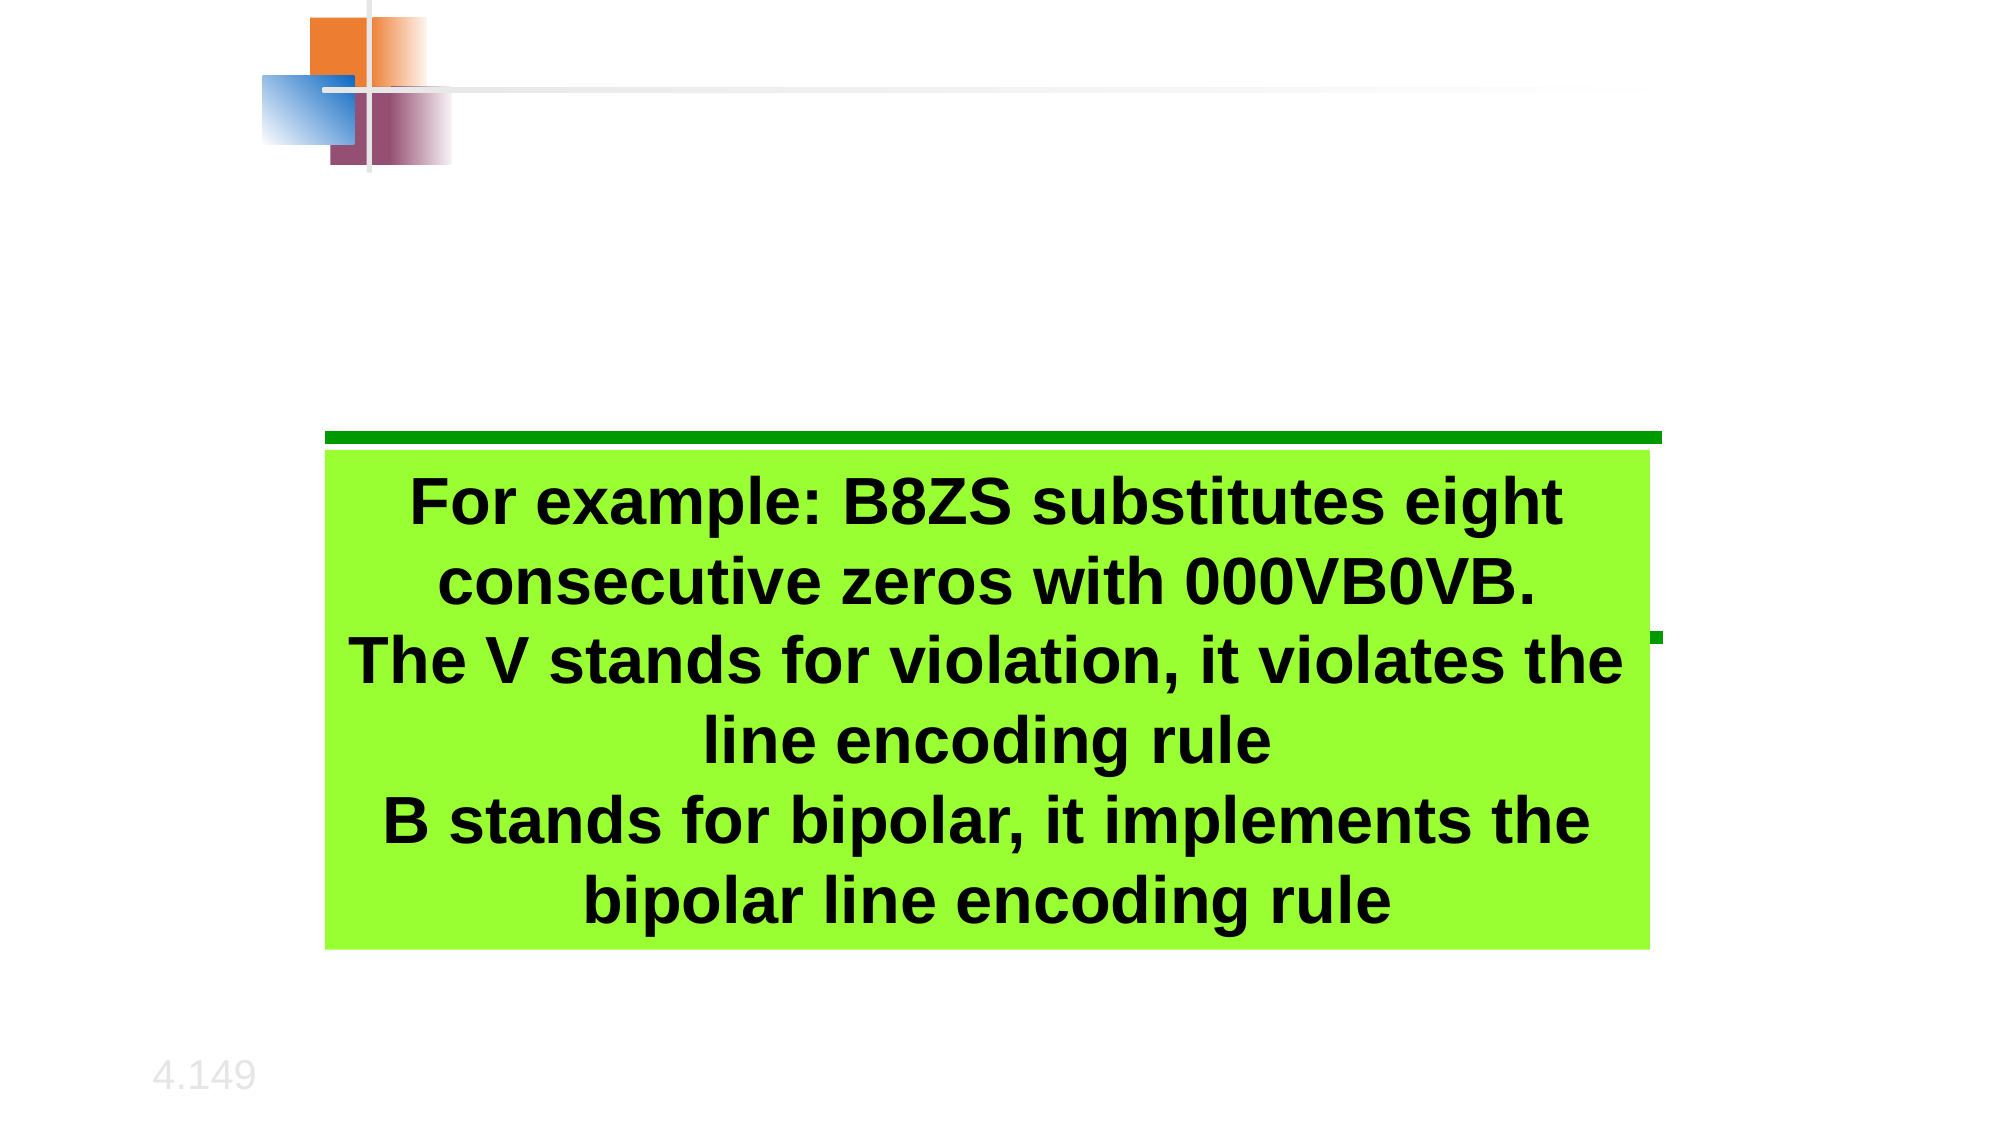

For example: B8ZS substitutes eight consecutive zeros with 000VB0VB.
The V stands for violation, it violates the line encoding rule
B stands for bipolar, it implements the bipolar line encoding rule
4.149